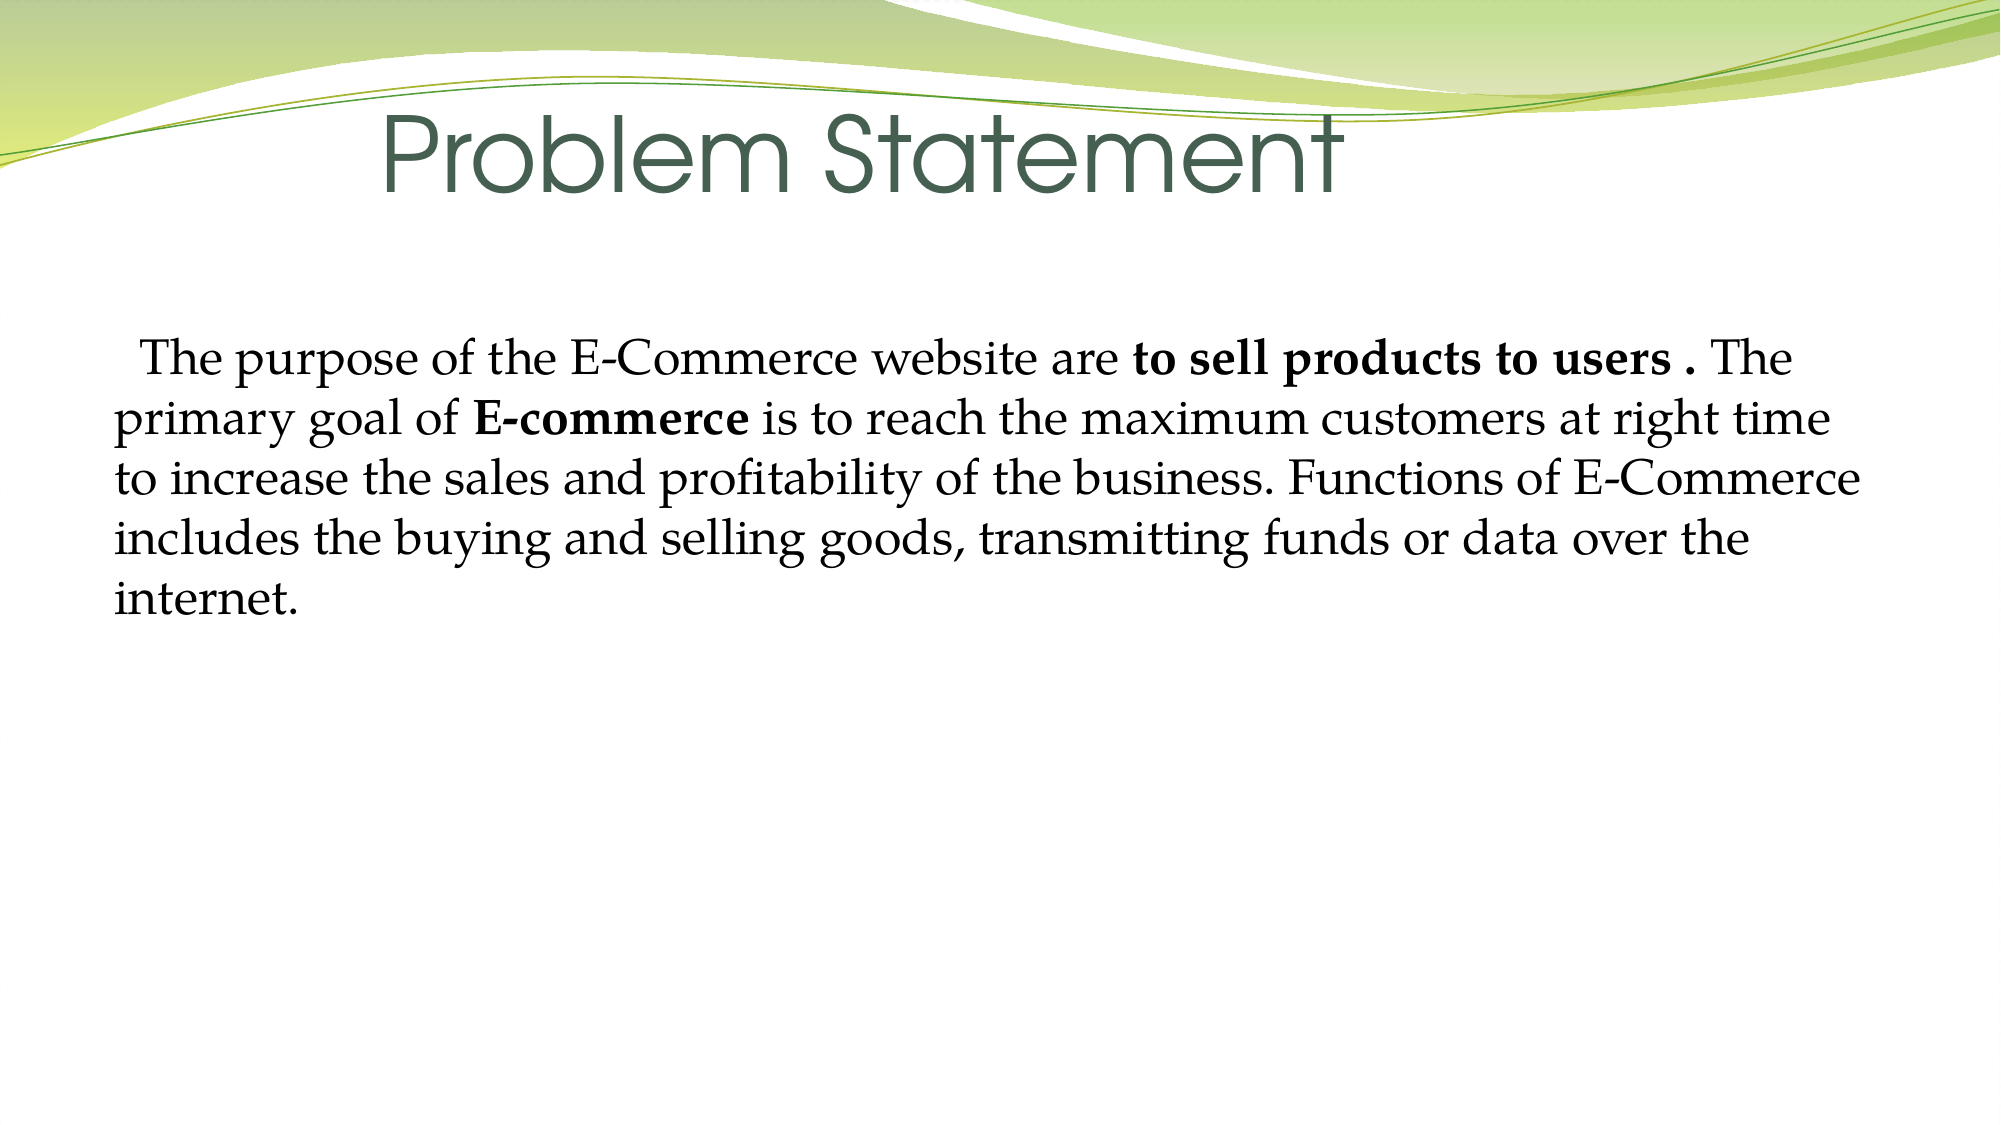

Problem Statement
  The purpose of the E-Commerce website are to sell products to users . The primary goal of E-commerce is to reach the maximum customers at right time to increase the sales and profitability of the business. Functions of E-Commerce includes the buying and selling goods, transmitting funds or data over the internet.